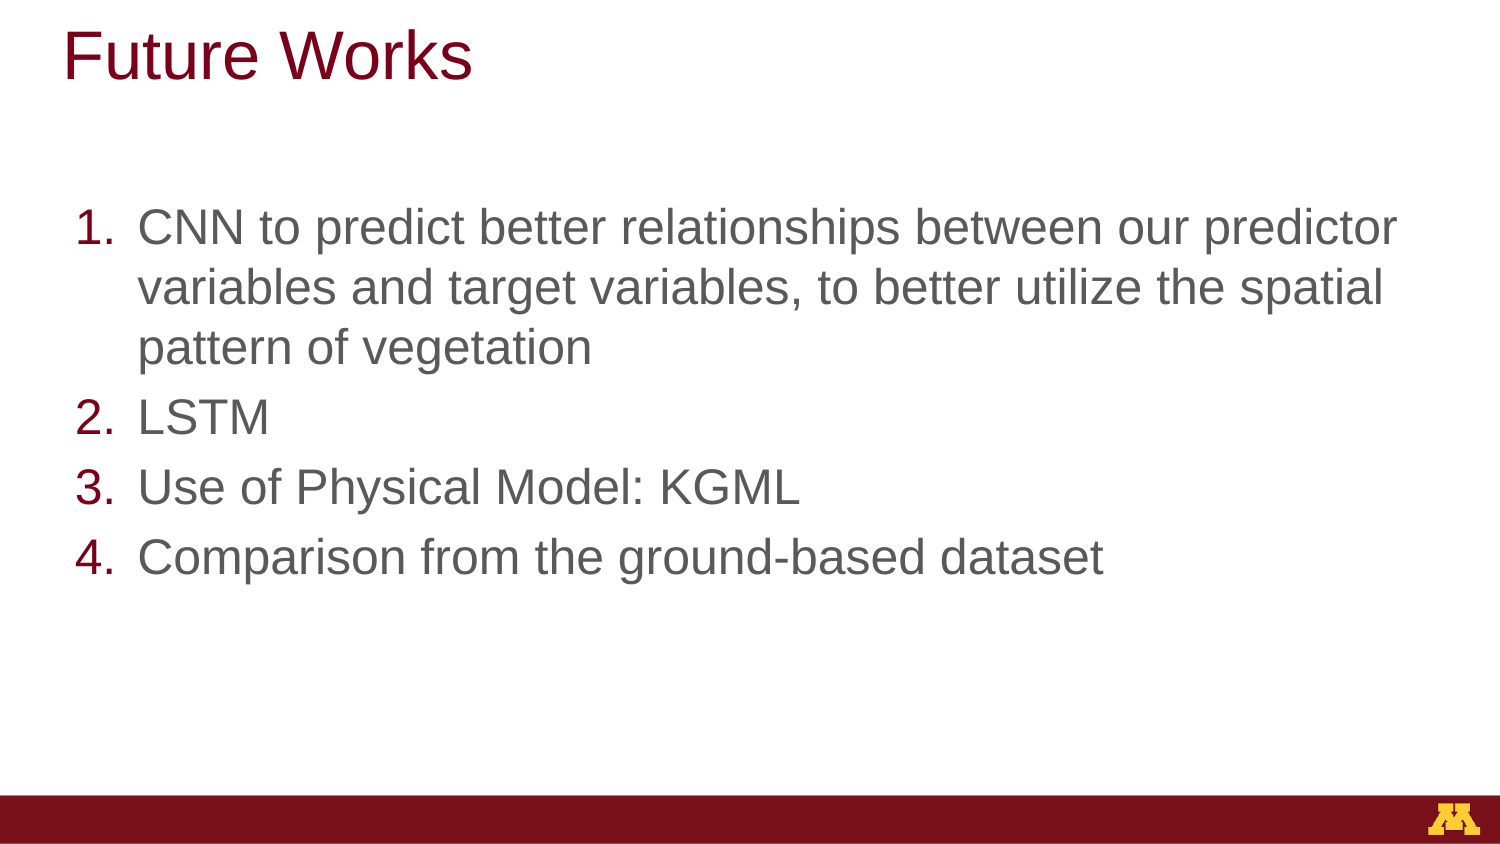

# Future Works
CNN to predict better relationships between our predictor variables and target variables, to better utilize the spatial pattern of vegetation
LSTM
Use of Physical Model: KGML
Comparison from the ground-based dataset